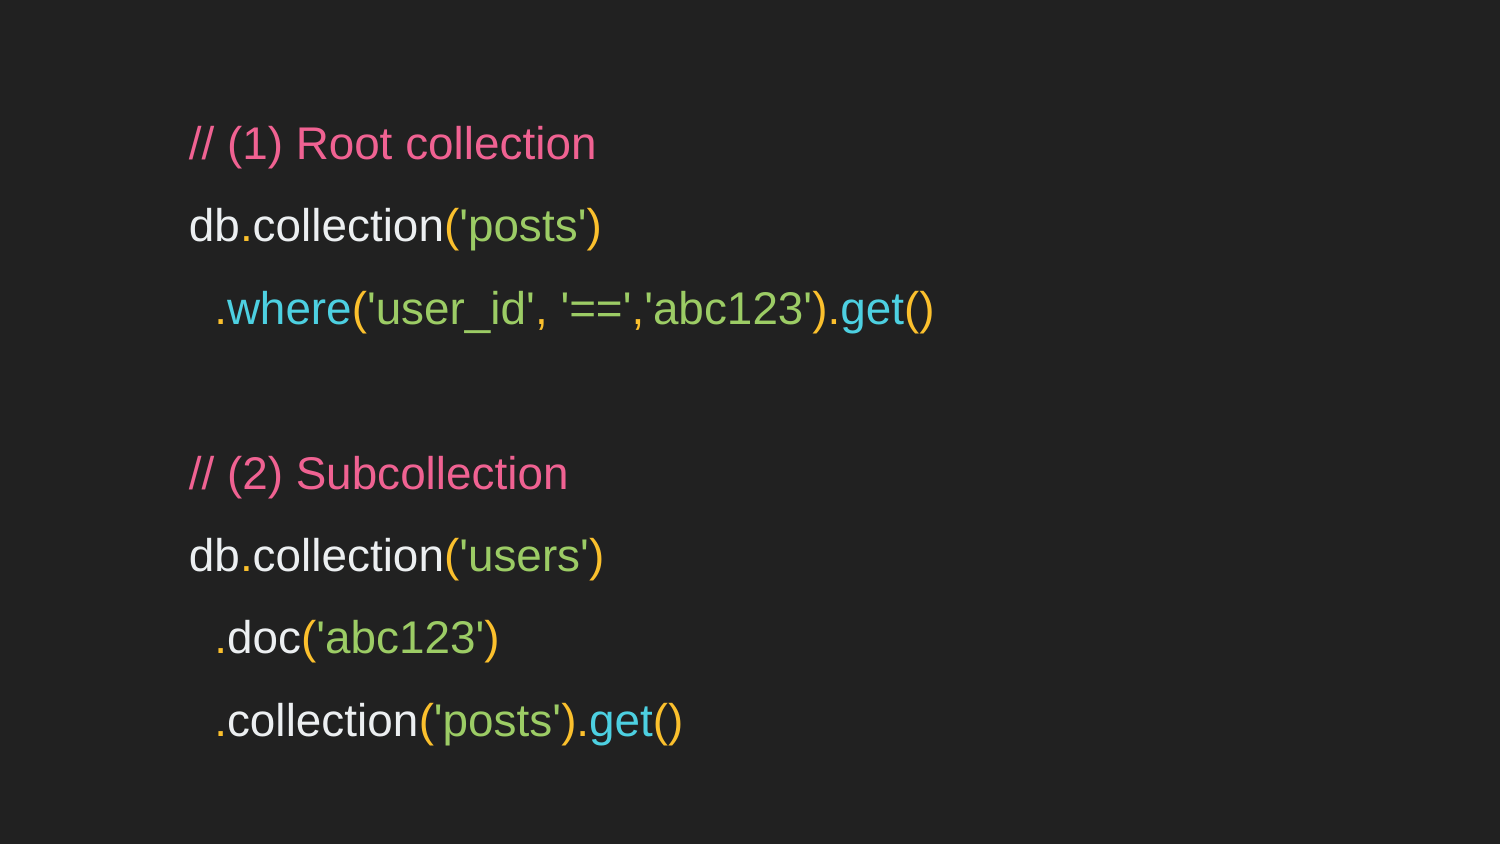

// (1) Root collection
db.collection('posts')
  .where('user_id', '==','abc123').get()

// (2) Subcollection
db.collection('users')
  .doc('abc123')
  .collection('posts').get()